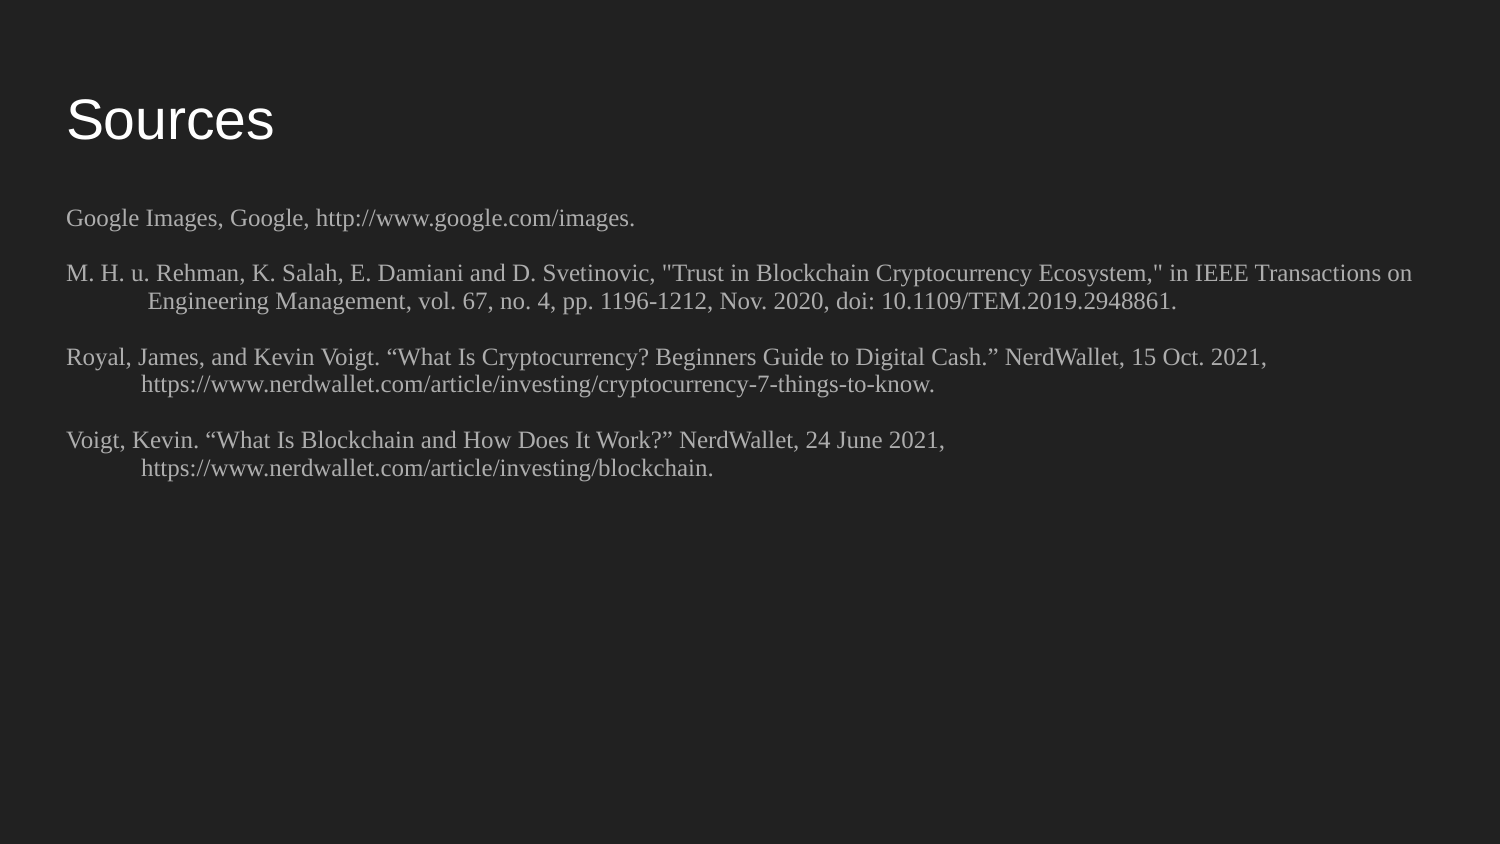

# Sources
Google Images, Google, http://www.google.com/images.

M. H. u. Rehman, K. Salah, E. Damiani and D. Svetinovic, "Trust in Blockchain Cryptocurrency Ecosystem," in IEEE Transactions on
 Engineering Management, vol. 67, no. 4, pp. 1196-1212, Nov. 2020, doi: 10.1109/TEM.2019.2948861.

Royal, James, and Kevin Voigt. “What Is Cryptocurrency? Beginners Guide to Digital Cash.” NerdWallet, 15 Oct. 2021,
https://www.nerdwallet.com/article/investing/cryptocurrency-7-things-to-know.

Voigt, Kevin. “What Is Blockchain and How Does It Work?” NerdWallet, 24 June 2021,
https://www.nerdwallet.com/article/investing/blockchain.